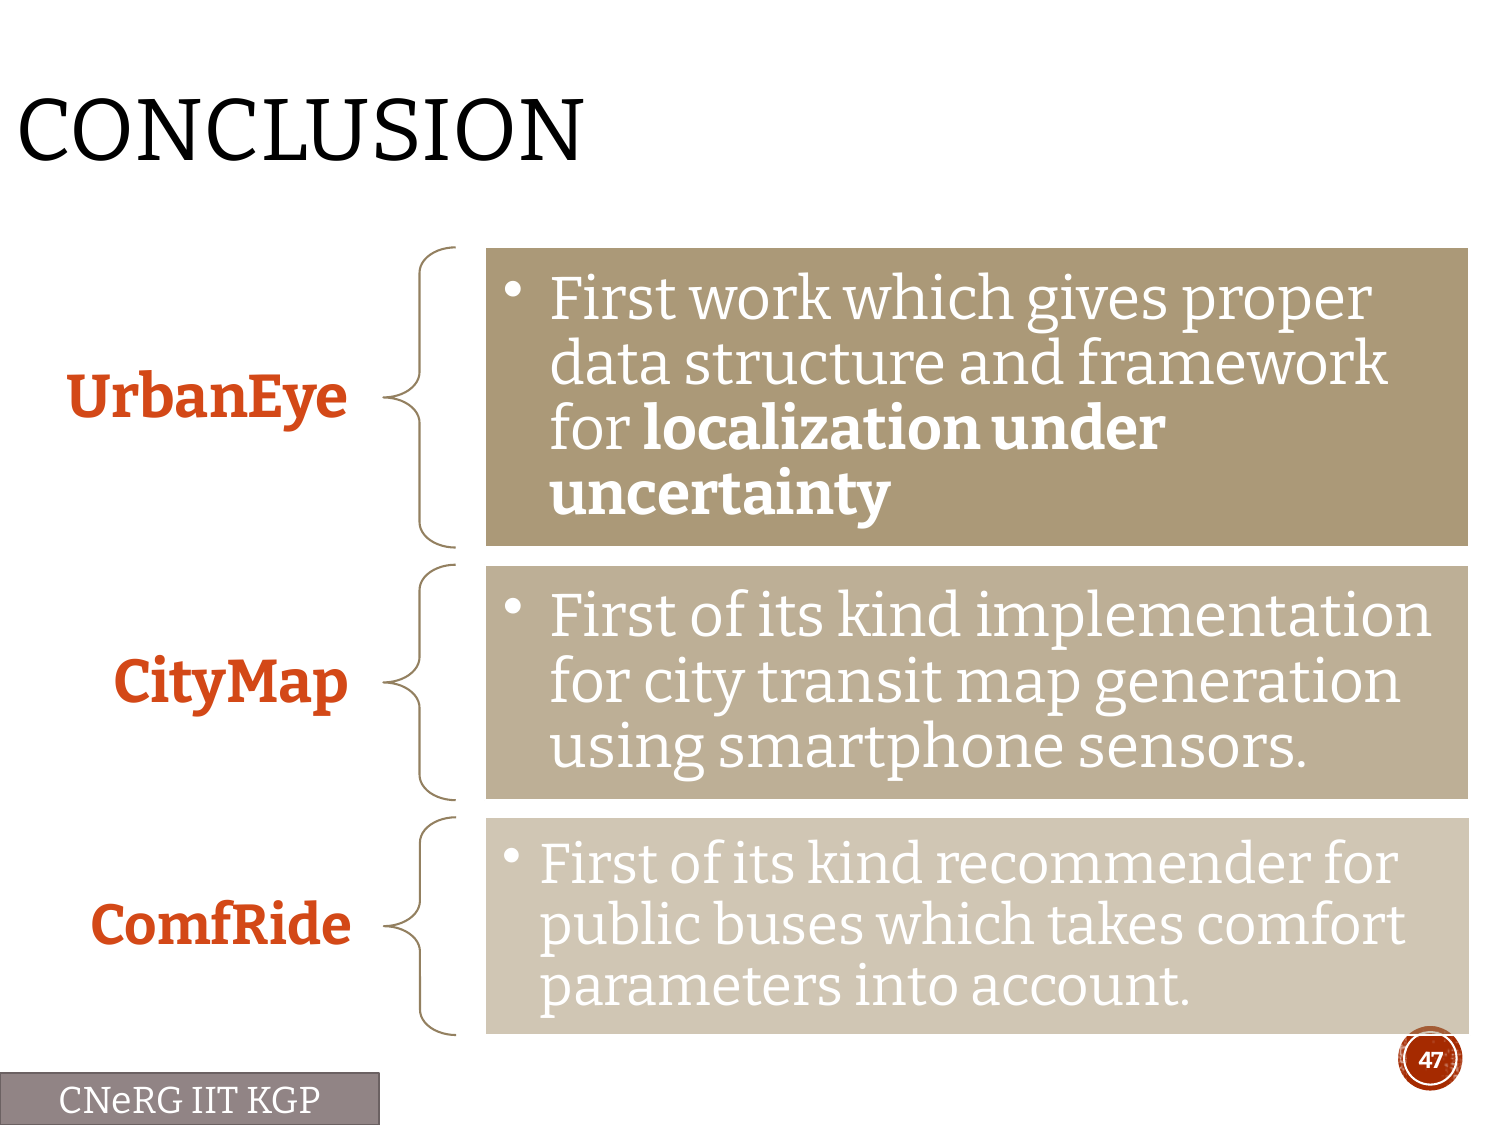

# conclusion
UrbanEye
First work which gives proper data structure and framework for localization under uncertainty
CityMap
First of its kind implementation for city transit map generation using smartphone sensors.
ComfRide
First of its kind recommender for public buses which takes comfort parameters into account.
47